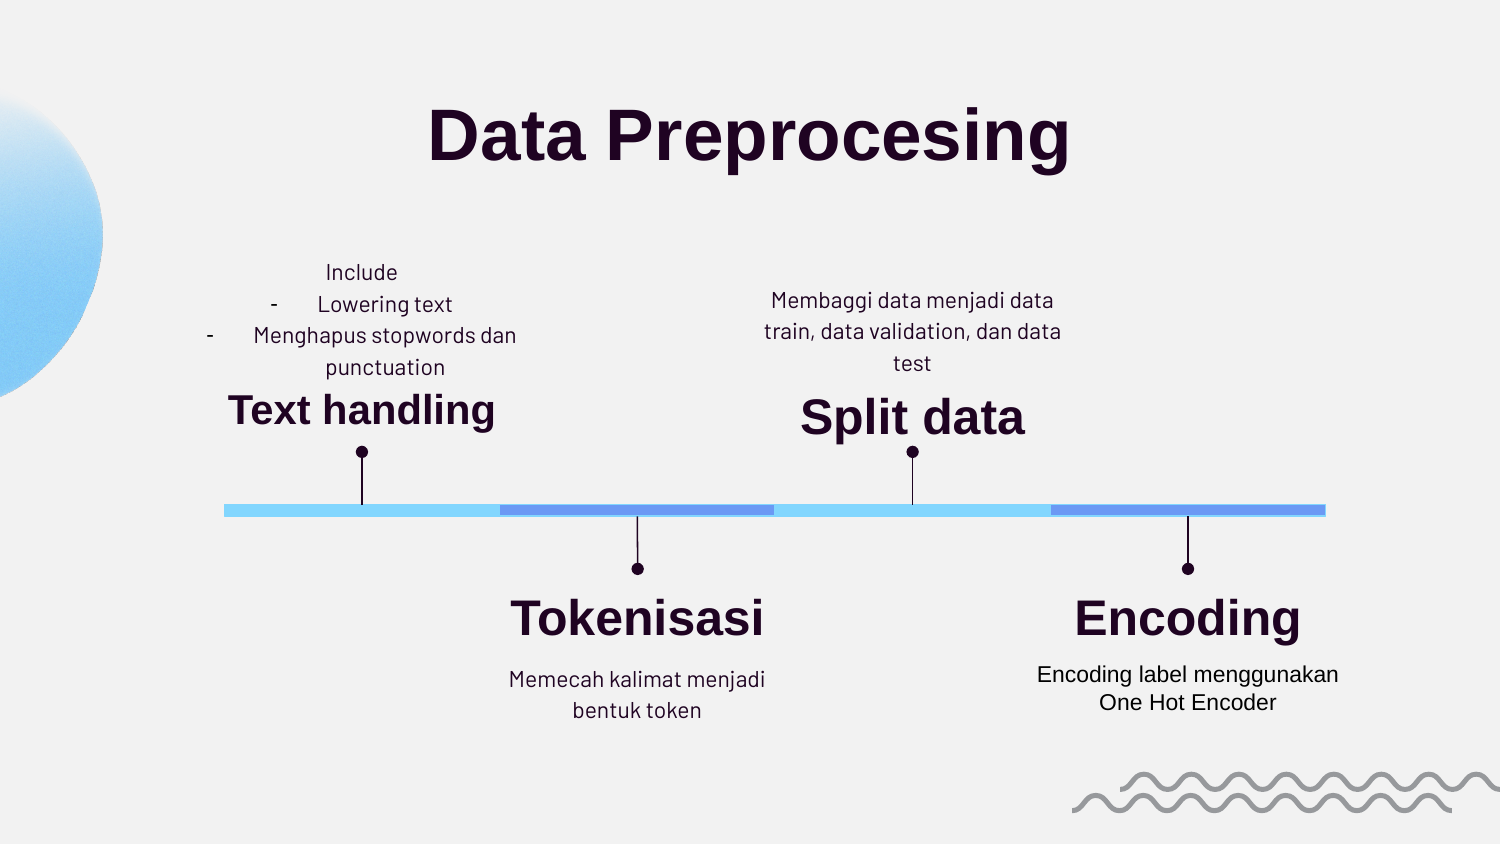

# Data Preprocesing
Include
Lowering text
Menghapus stopwords dan punctuation
Membaggi data menjadi data train, data validation, dan data test
Text handling
Split data

Tokenisasi
Encoding
Memecah kalimat menjadi bentuk token
Encoding label menggunakan One Hot Encoder